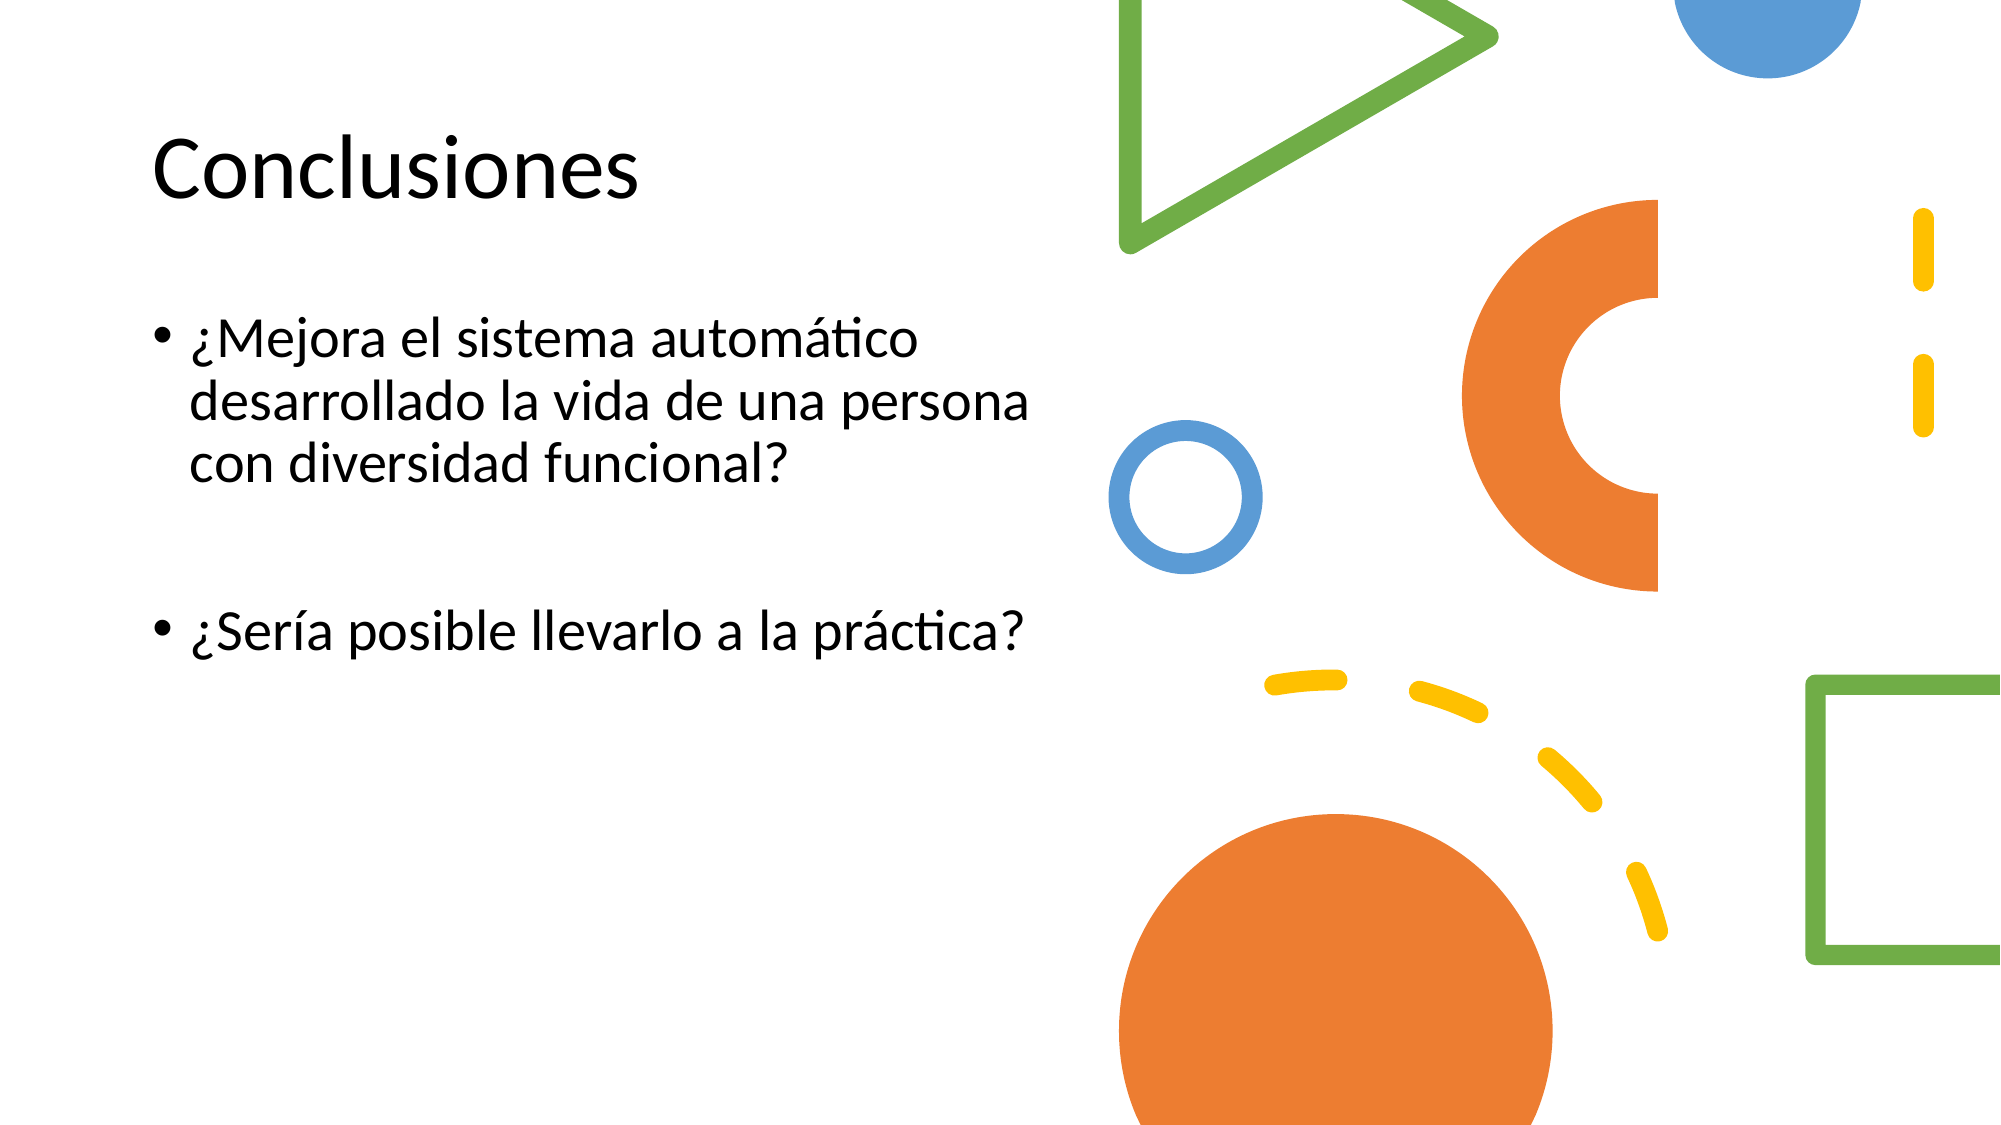

# Conclusiones

¿Mejora el sistema automático desarrollado la vida de una persona con diversidad funcional?

¿Sería posible llevarlo a la práctica?